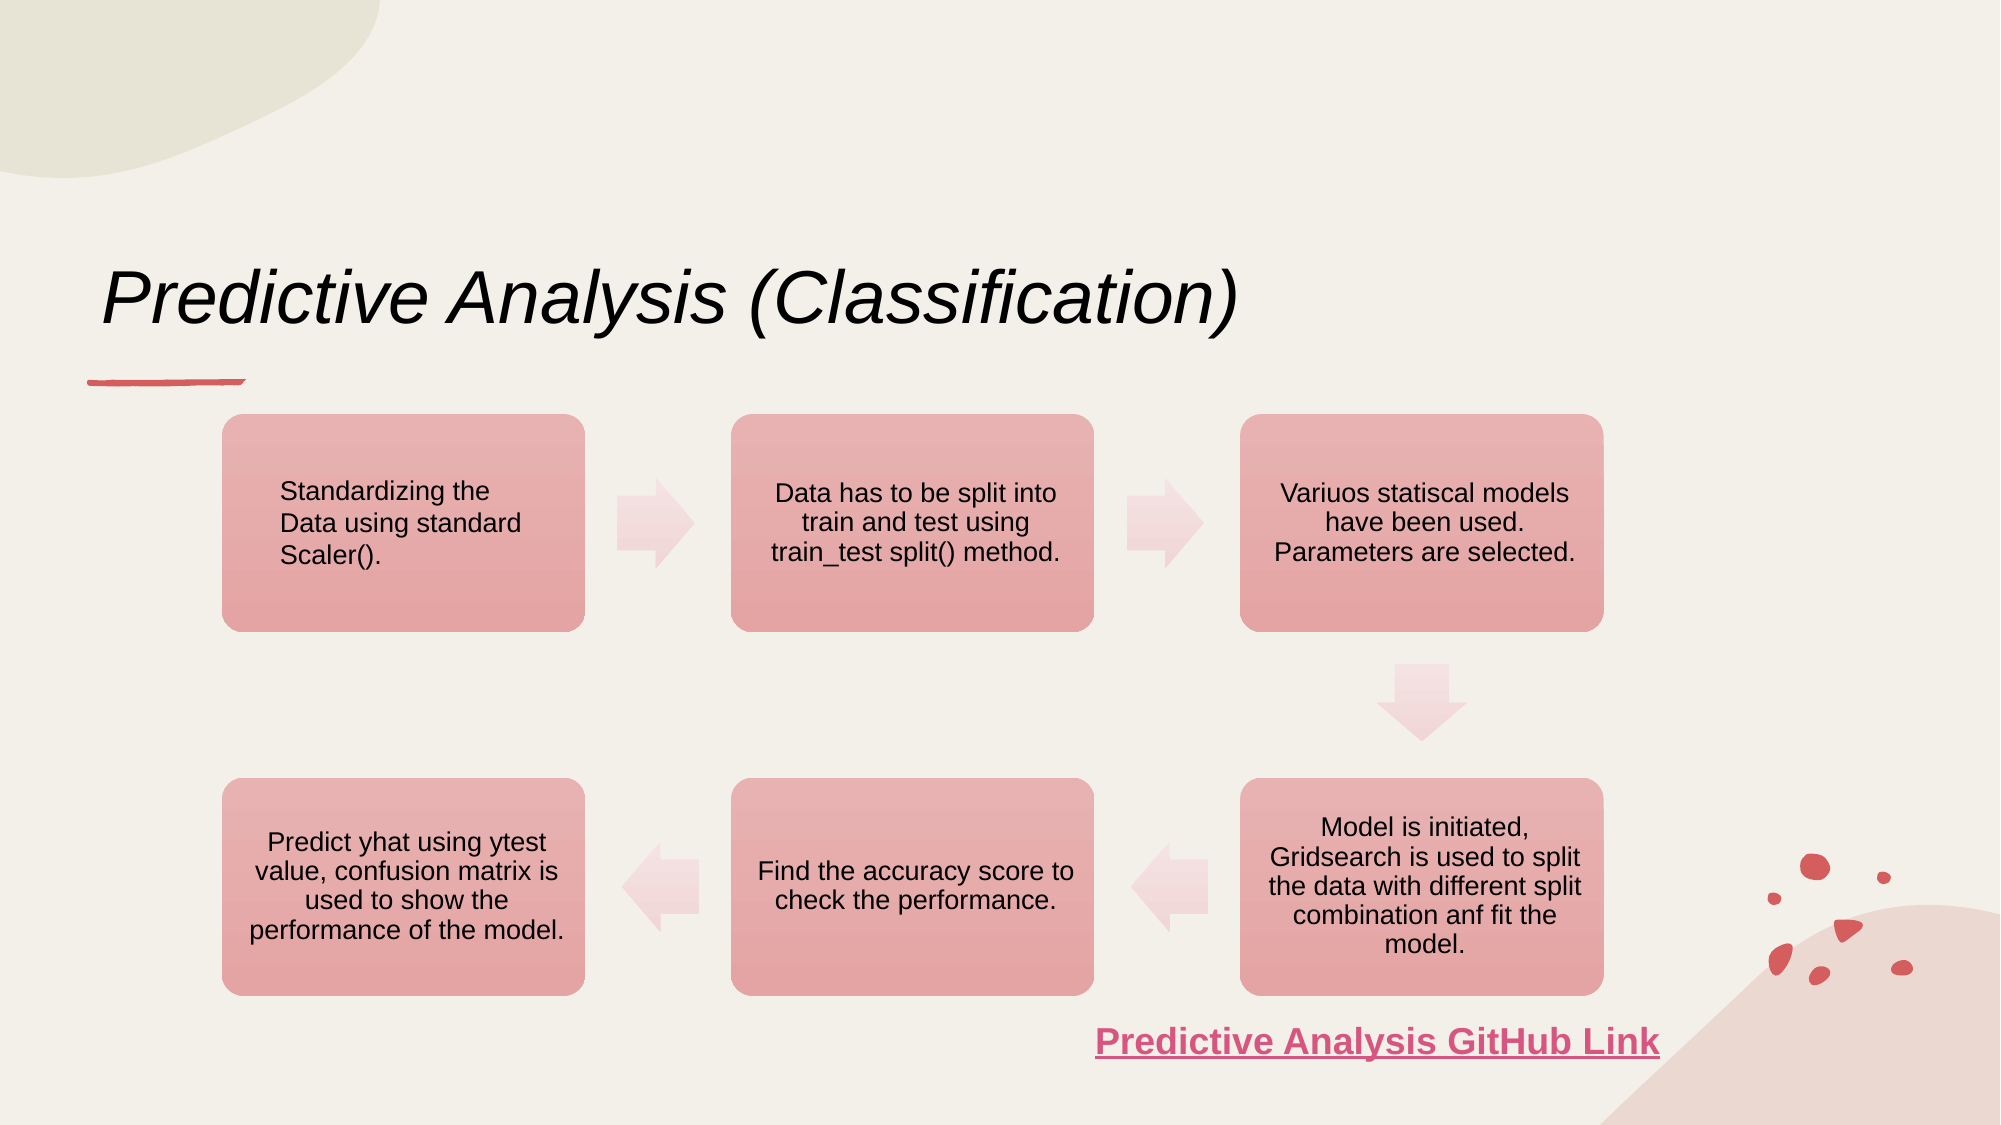

# Predictive Analysis (Classification)

Data has to be split into train and test using train_test split() method.

Variuos statiscal models have been used. Parameters are selected.

Model is initiated, Gridsearch is used to split the data with different split combination anf fit the model.

Find the accuracy score to check the performance.

Predict yhat using ytest value, confusion matrix is used to show the performance of the model.
Standardizing the
Data using standard
Scaler().
Predictive Analysis GitHub Link